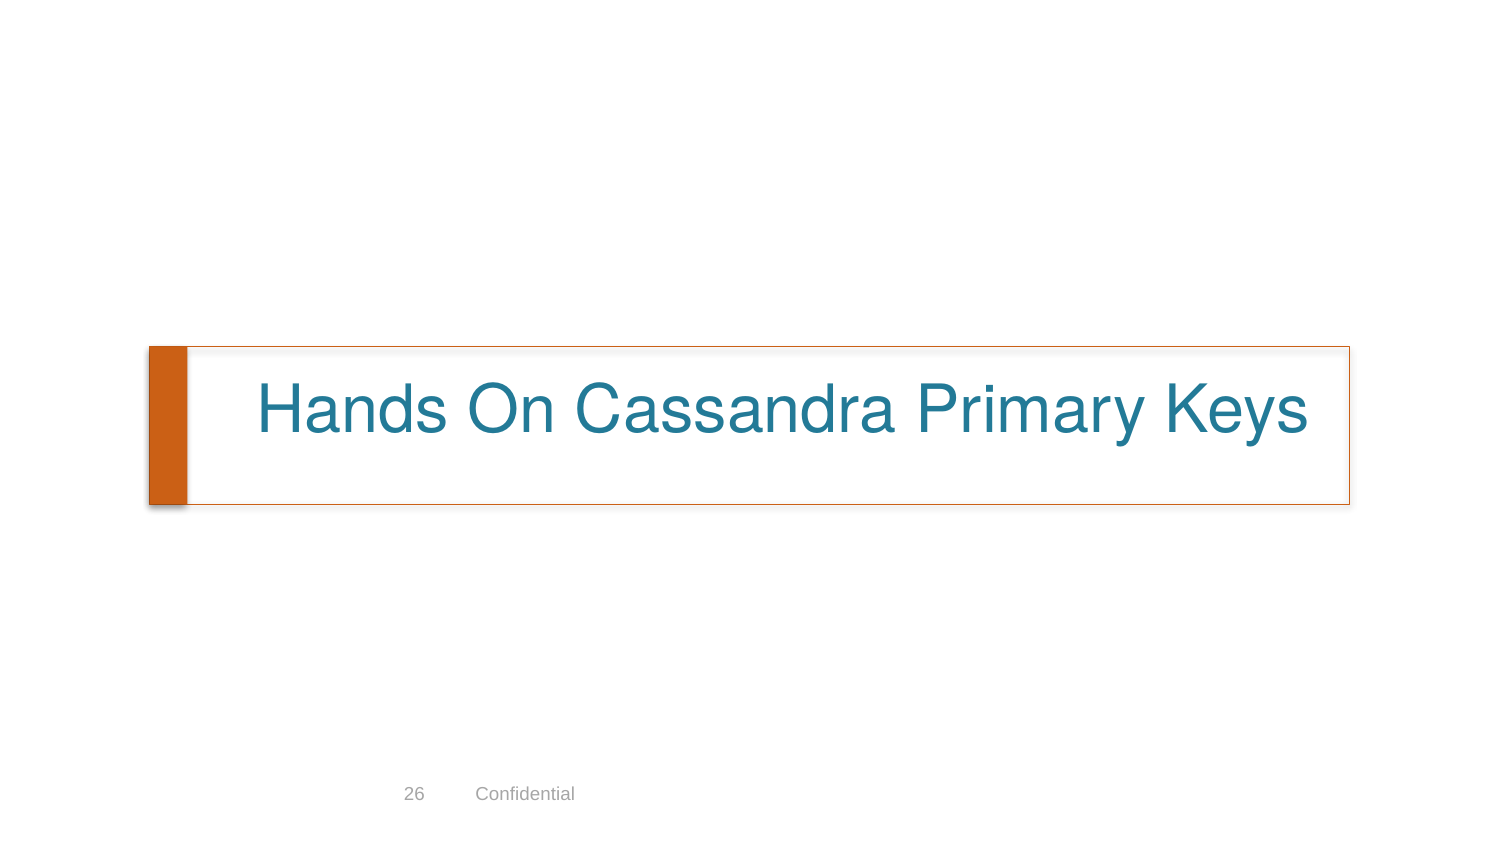

# Hands On Cassandra Primary Keys

26
Confidential